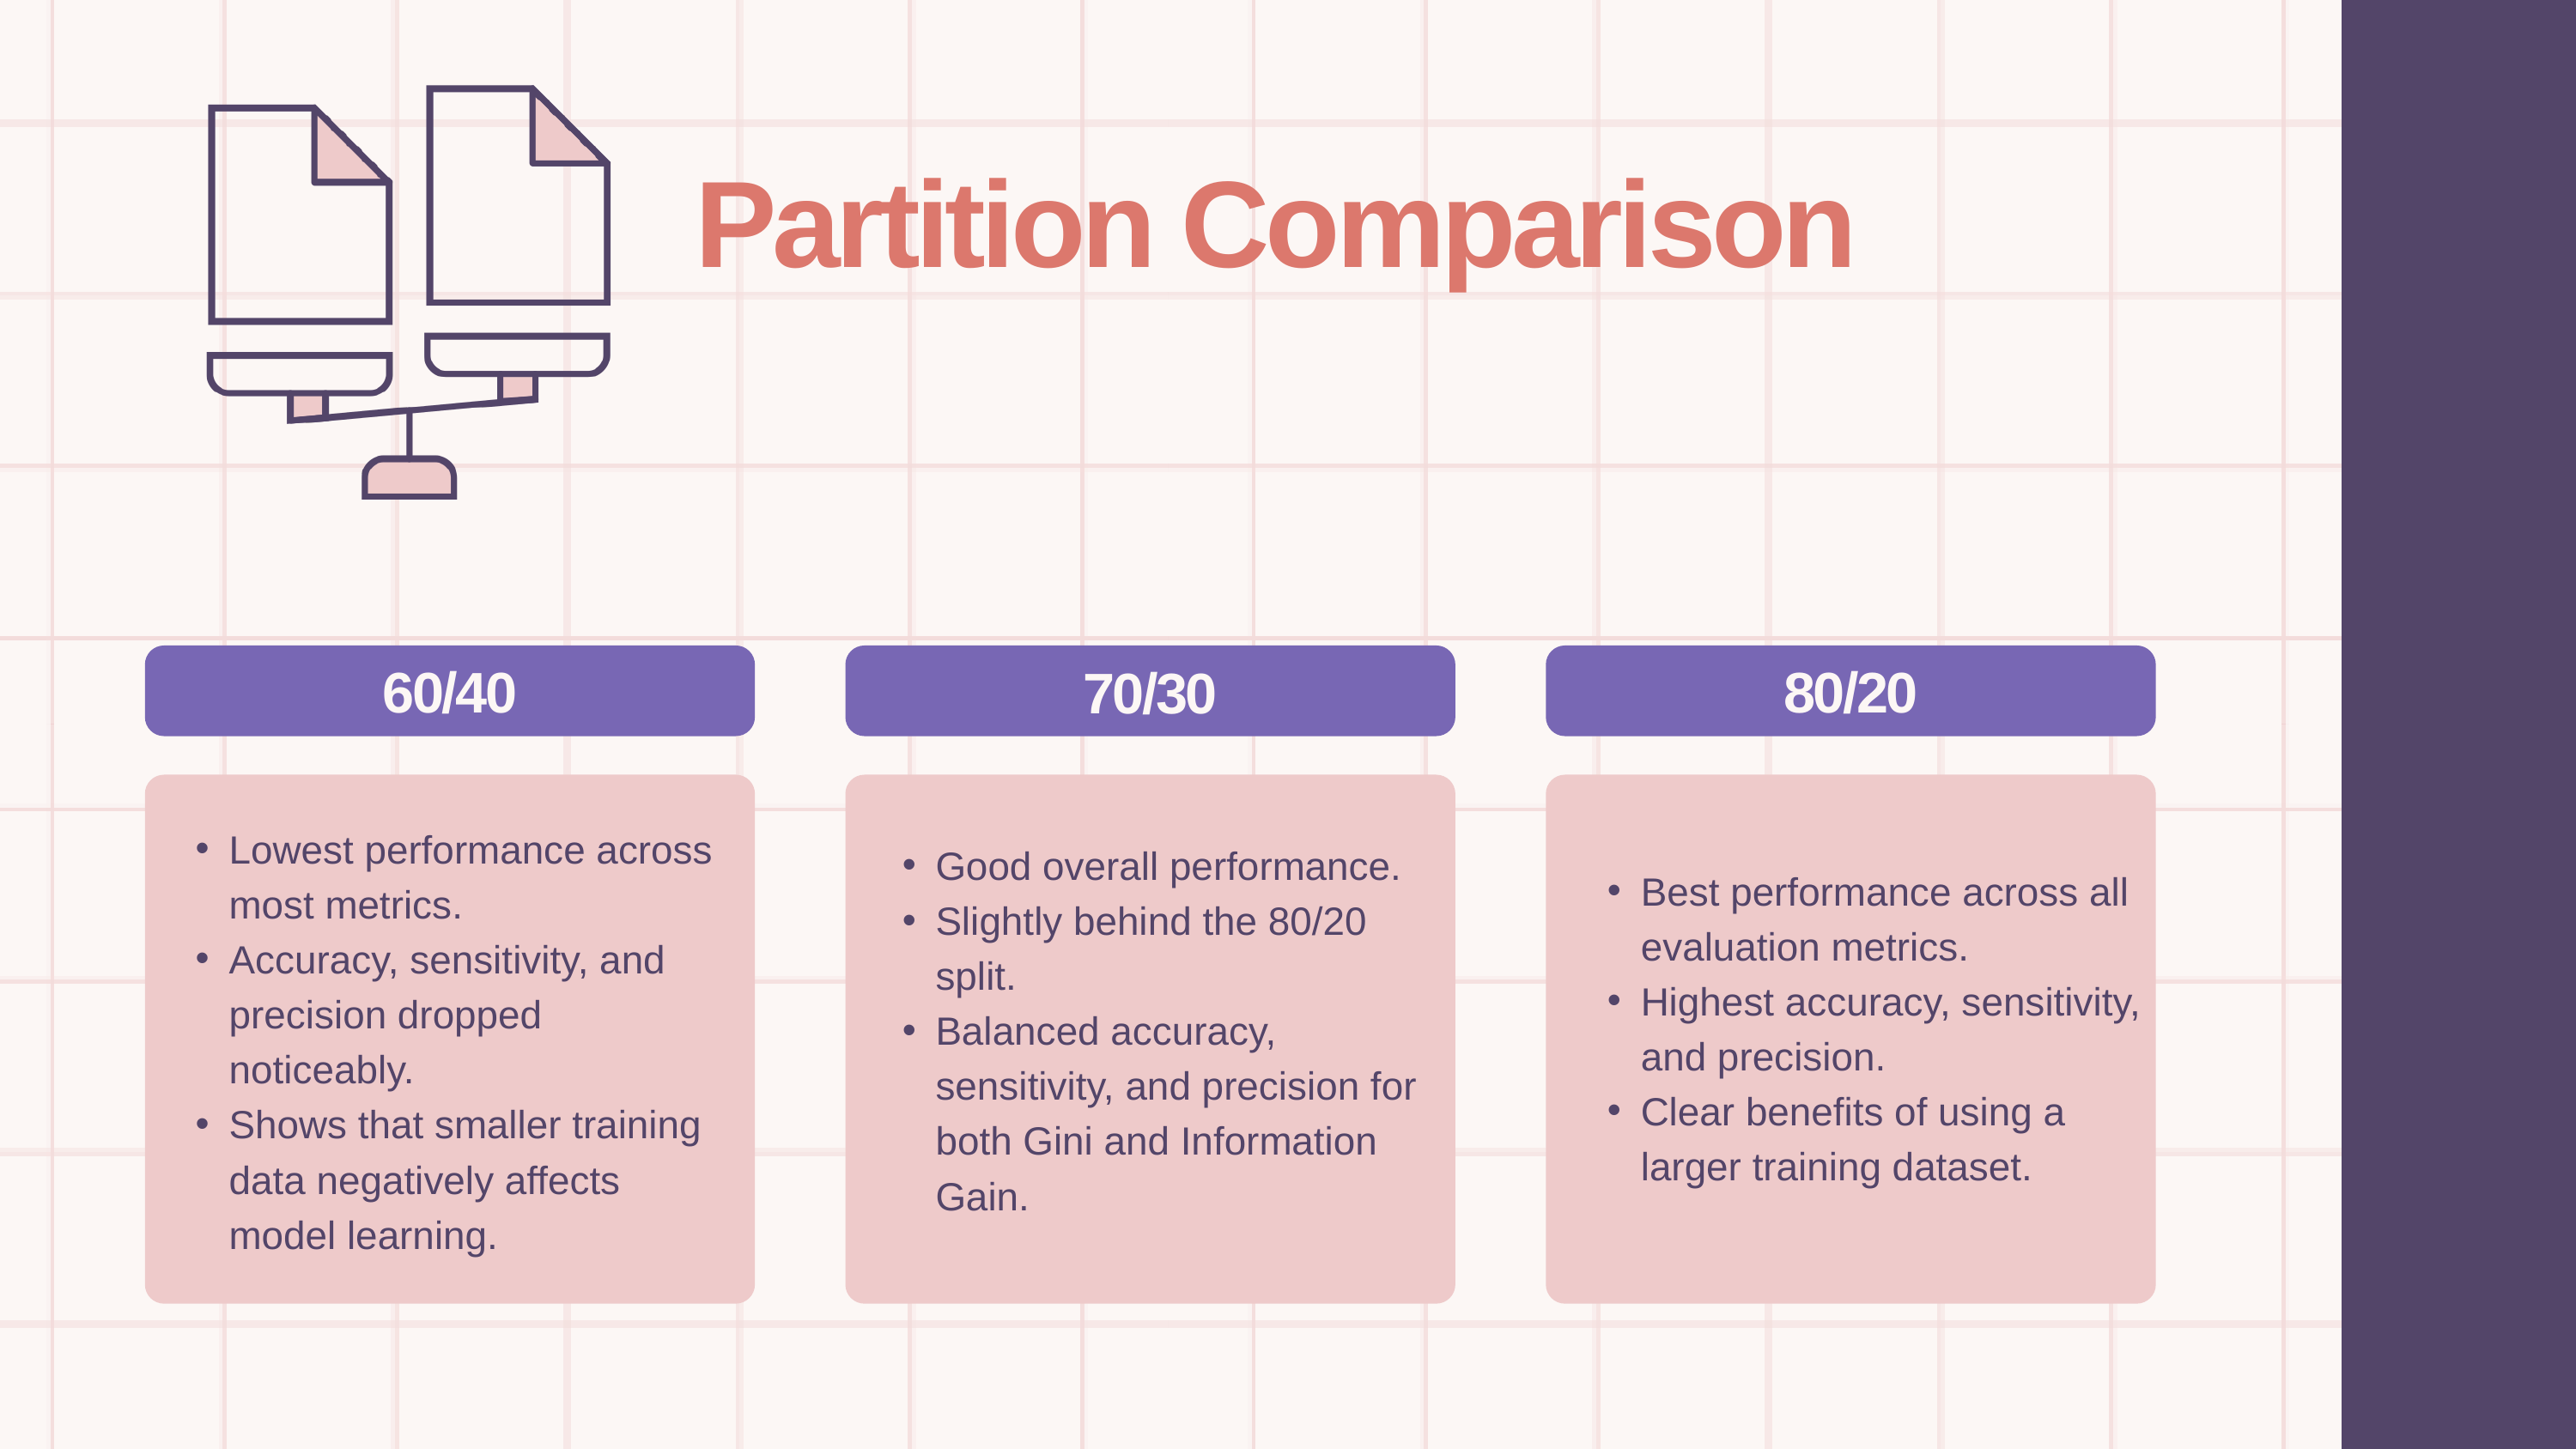

Partition Comparison

60/40
80/20
70/30

Lowest performance across most metrics.
Accuracy, sensitivity, and precision dropped noticeably.
Shows that smaller training data negatively affects model learning.

Good overall performance.
Slightly behind the 80/20 split.
Balanced accuracy, sensitivity, and precision for both Gini and Information Gain.

Best performance across all evaluation metrics.
Highest accuracy, sensitivity, and precision.
Clear benefits of using a larger training dataset.